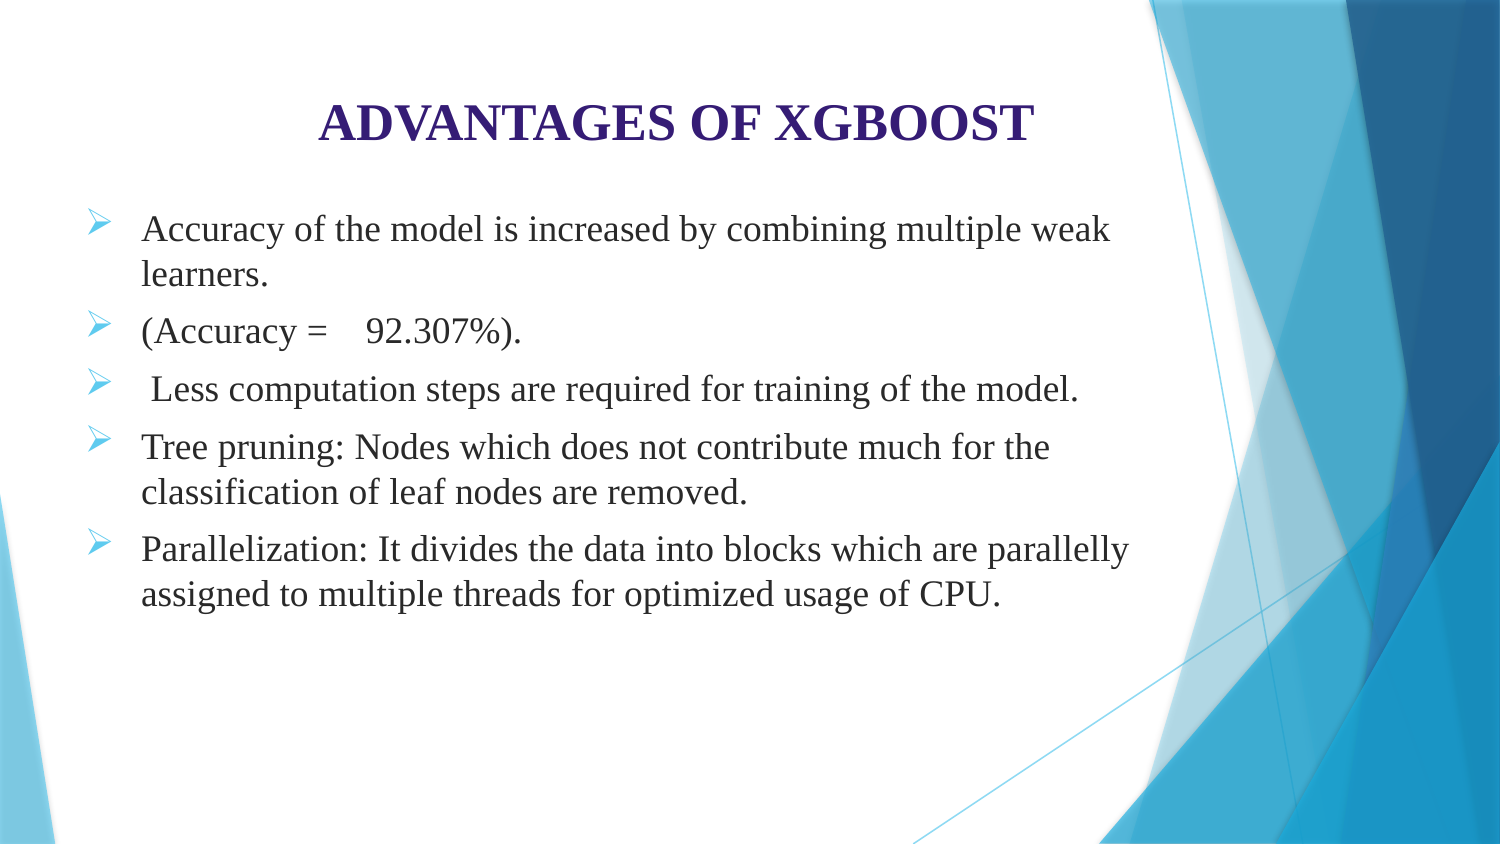

# ADVANTAGES OF XGBOOST
Accuracy of the model is increased by combining multiple weak learners.
(Accuracy =    92.307%).
 Less computation steps are required for training of the model.
Tree pruning: Nodes which does not contribute much for the classification of leaf nodes are removed.
Parallelization: It divides the data into blocks which are parallelly assigned to multiple threads for optimized usage of CPU.